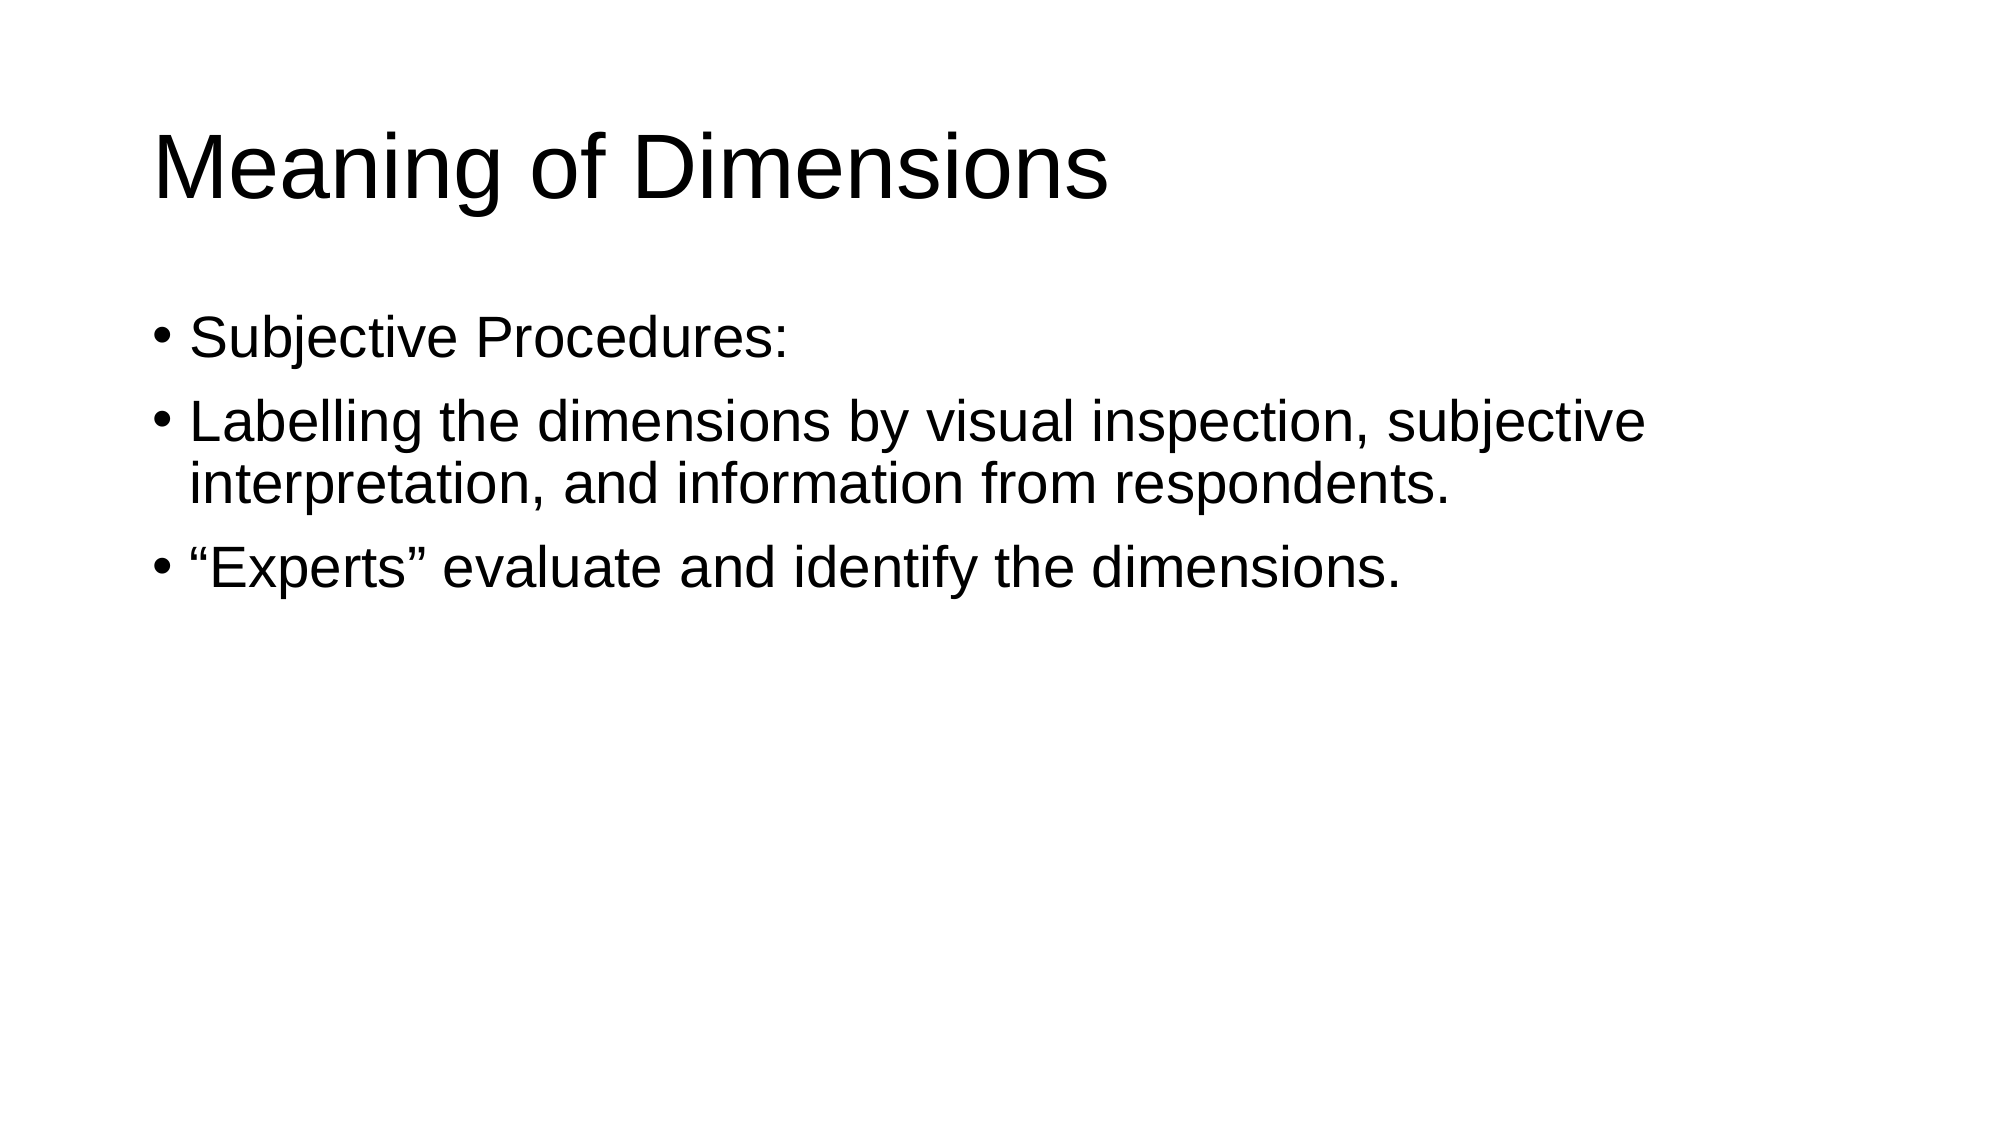

# Meaning of Dimensions
Subjective Procedures:
Labelling the dimensions by visual inspection, subjective interpretation, and information from respondents.
“Experts” evaluate and identify the dimensions.